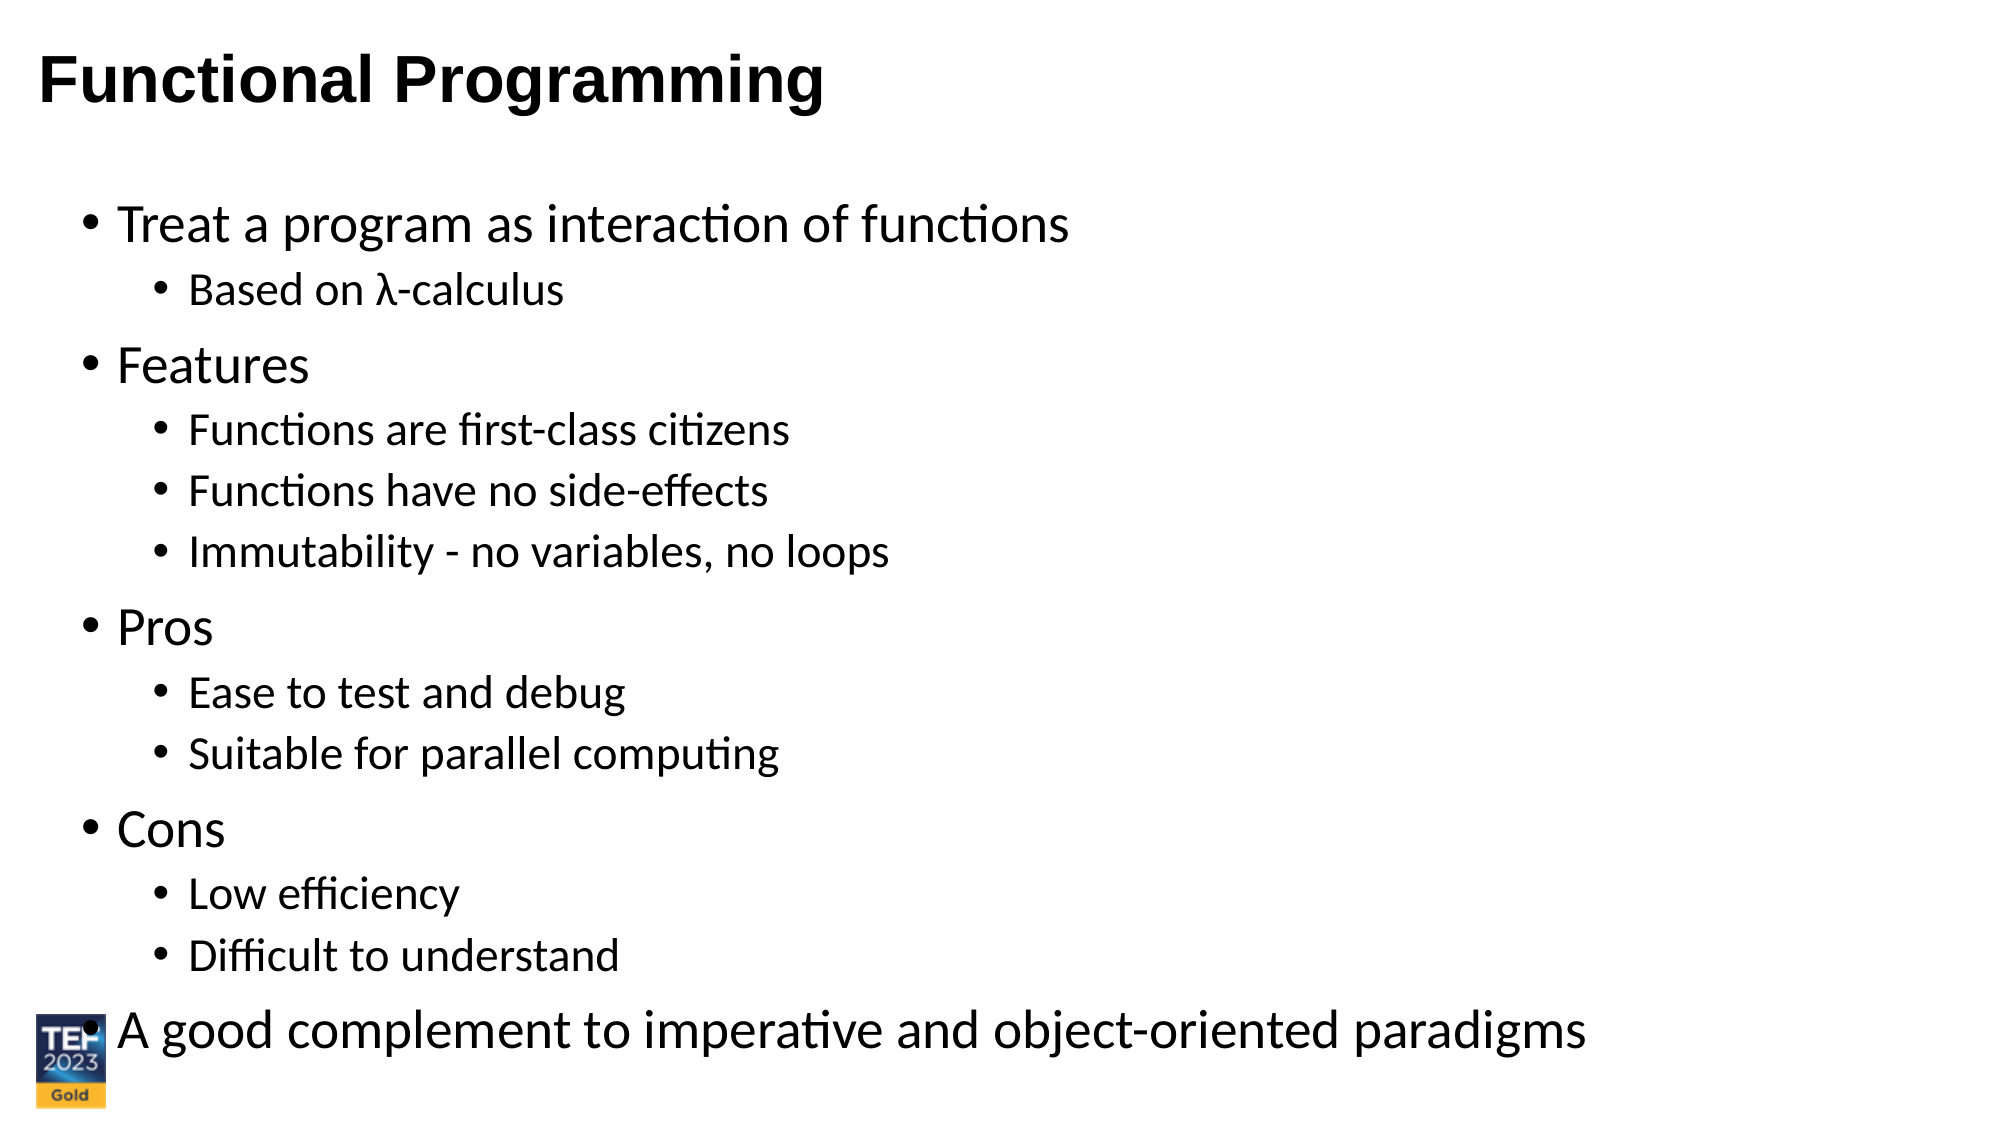

Functional Programming
Treat a program as interaction of functions
Based on λ-calculus
Features
Functions are first-class citizens
Functions have no side-effects
Immutability - no variables, no loops
Pros
Ease to test and debug
Suitable for parallel computing
Cons
Low efficiency
Difficult to understand
A good complement to imperative and object-oriented paradigms